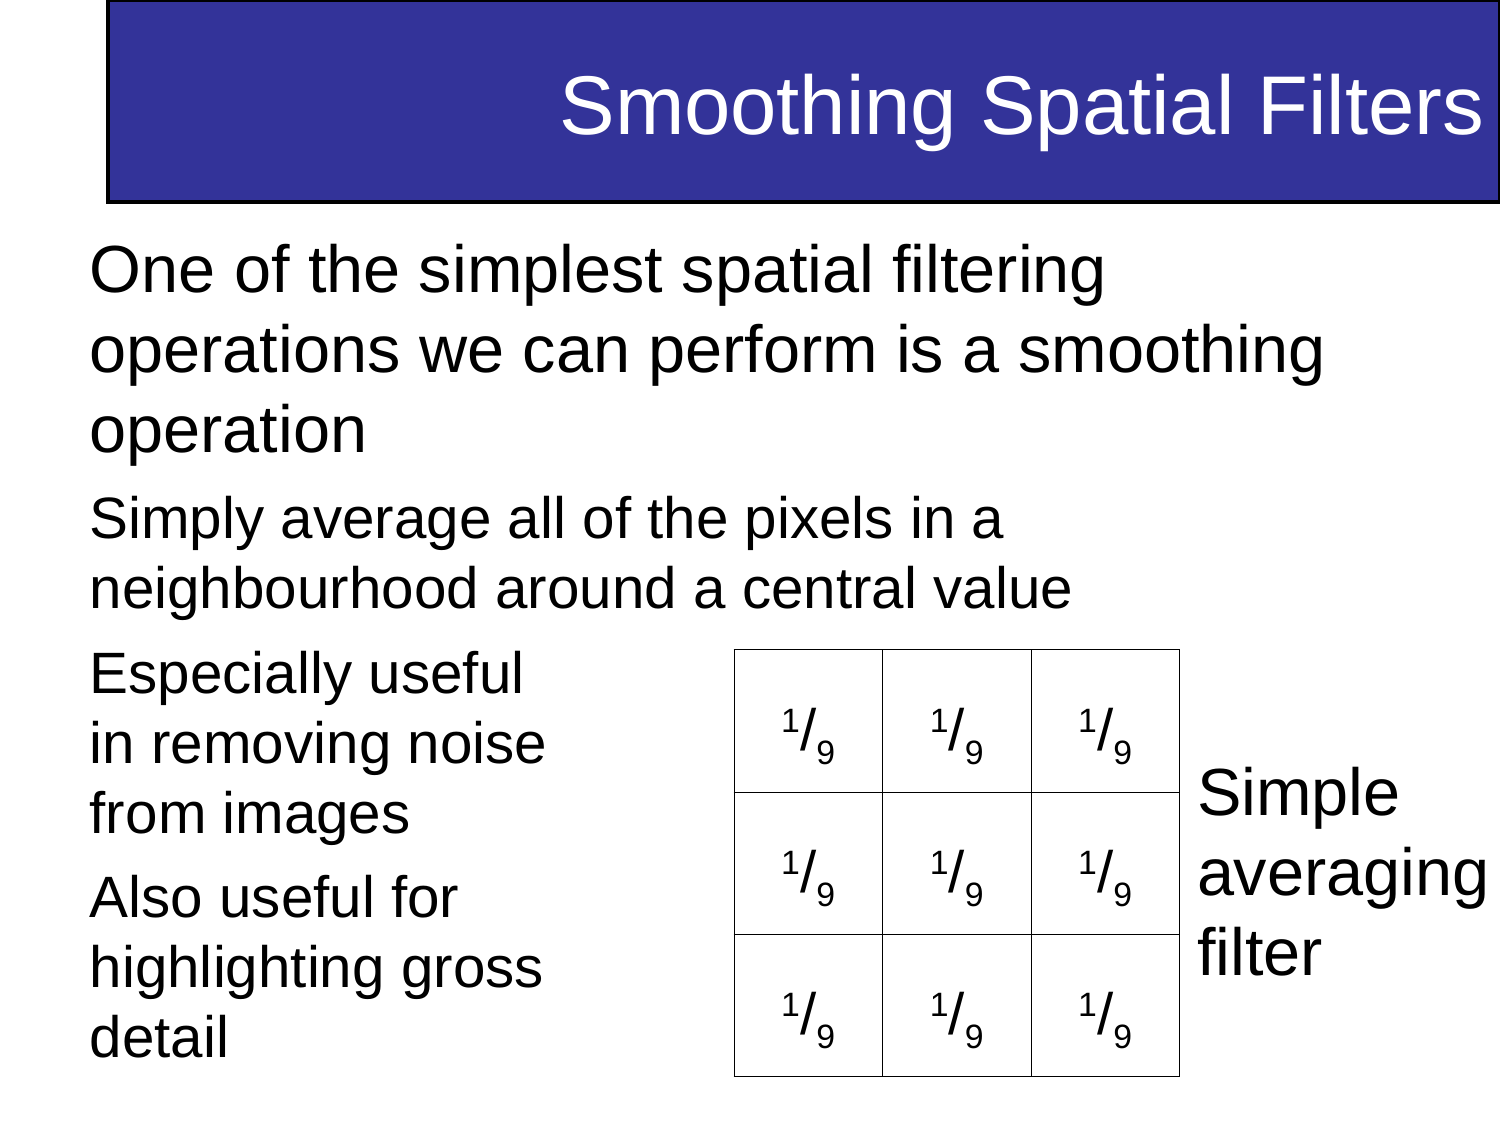

Smoothing Spatial Filters
One of the simplest spatial filtering operations we can perform is a smoothing operation
Simply average all of the pixels in a neighbourhood around a central value
Especially useful
in removing noise
from images
Also useful for
highlighting gross
detail
| 1/9 | 1/9 | 1/9 |
| --- | --- | --- |
| 1/9 | 1/9 | 1/9 |
| 1/9 | 1/9 | 1/9 |
Simple averaging filter